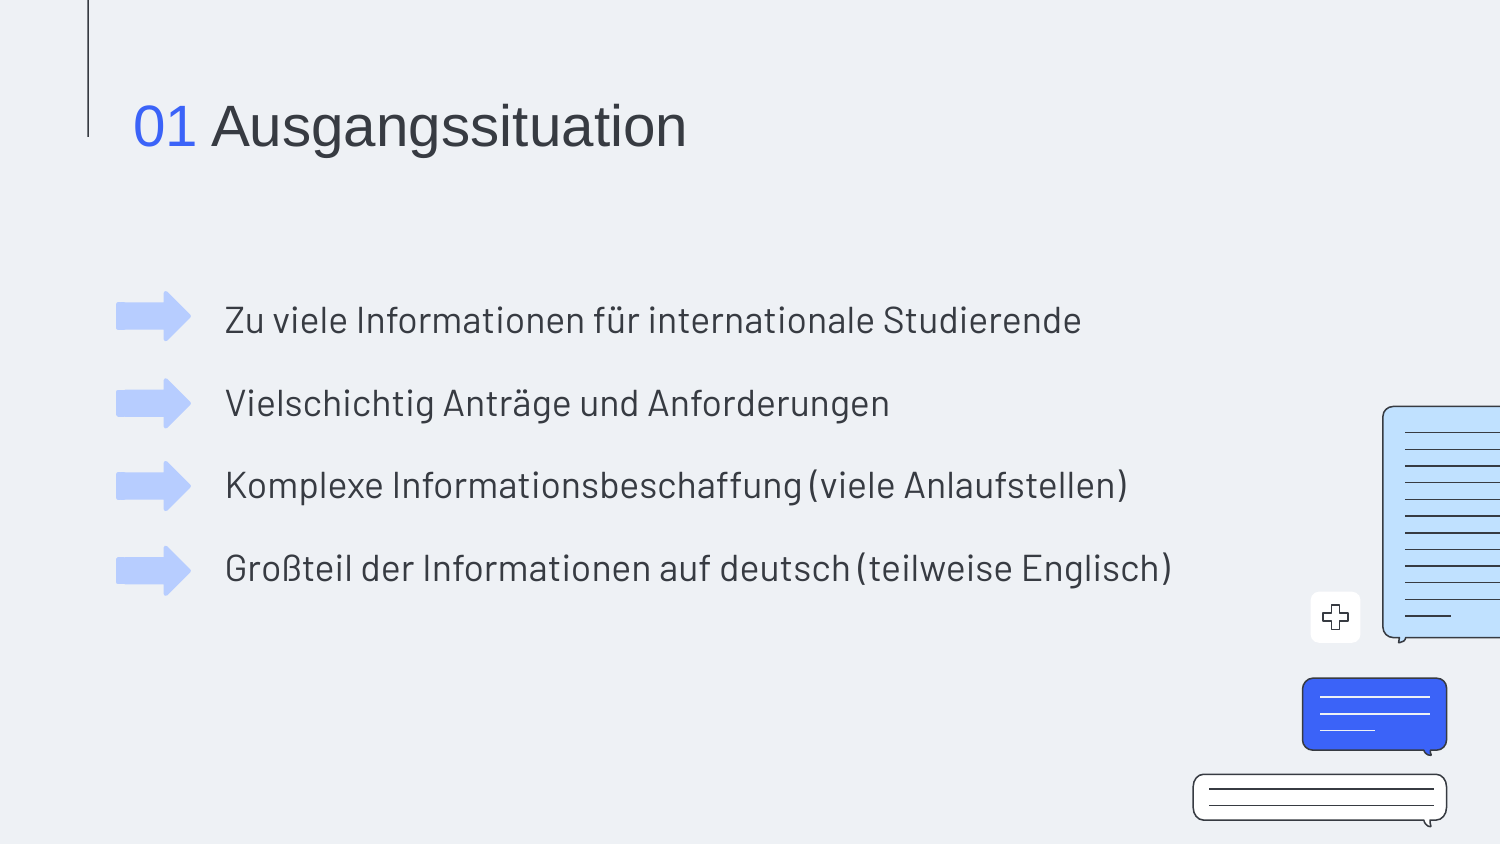

# 01 Ausgangssituation
Zu viele Informationen für internationale Studierende
Vielschichtig Anträge und Anforderungen
Komplexe Informationsbeschaffung (viele Anlaufstellen)
Großteil der Informationen auf deutsch (teilweise Englisch)